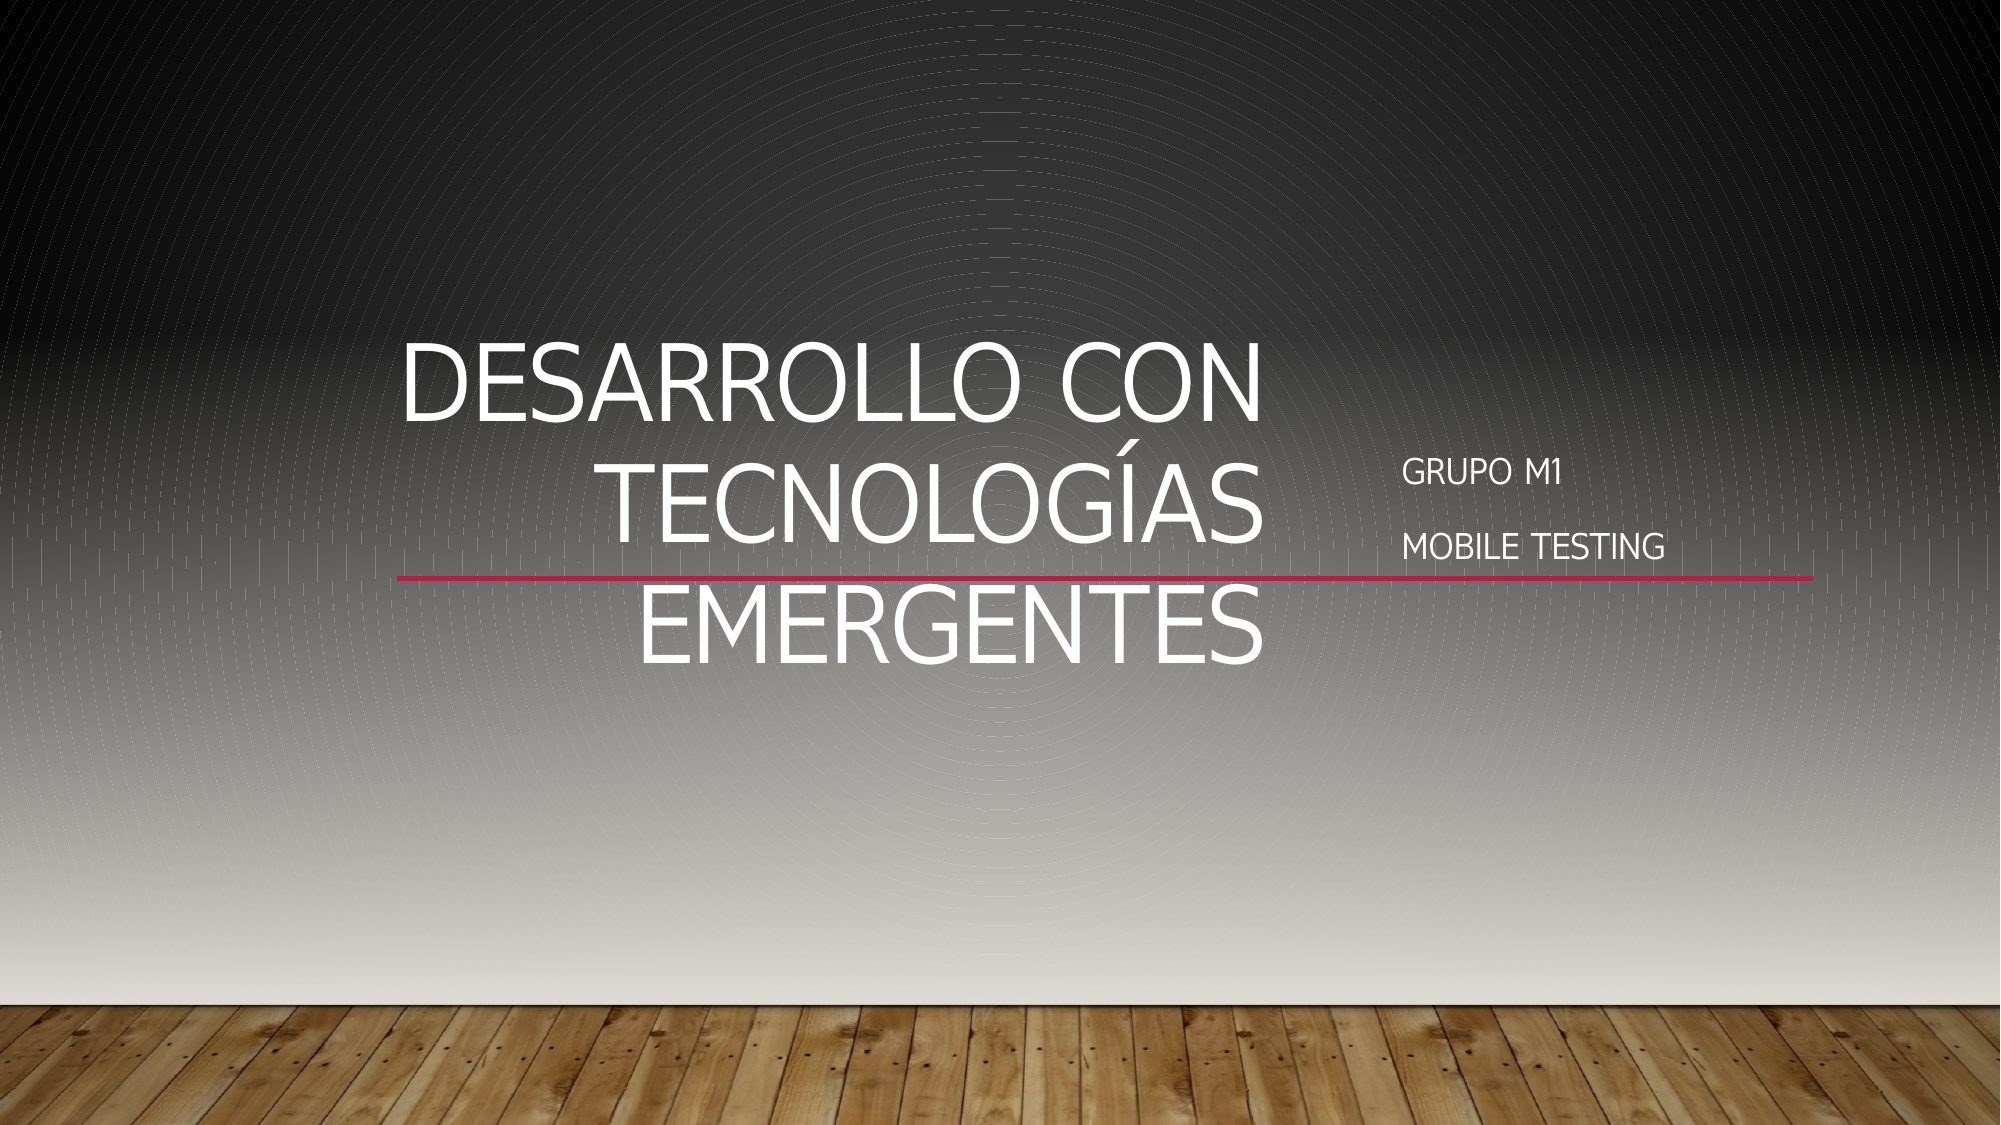

# Desarrollo con tecnologías emergentes
Grupo m1
Mobile testing